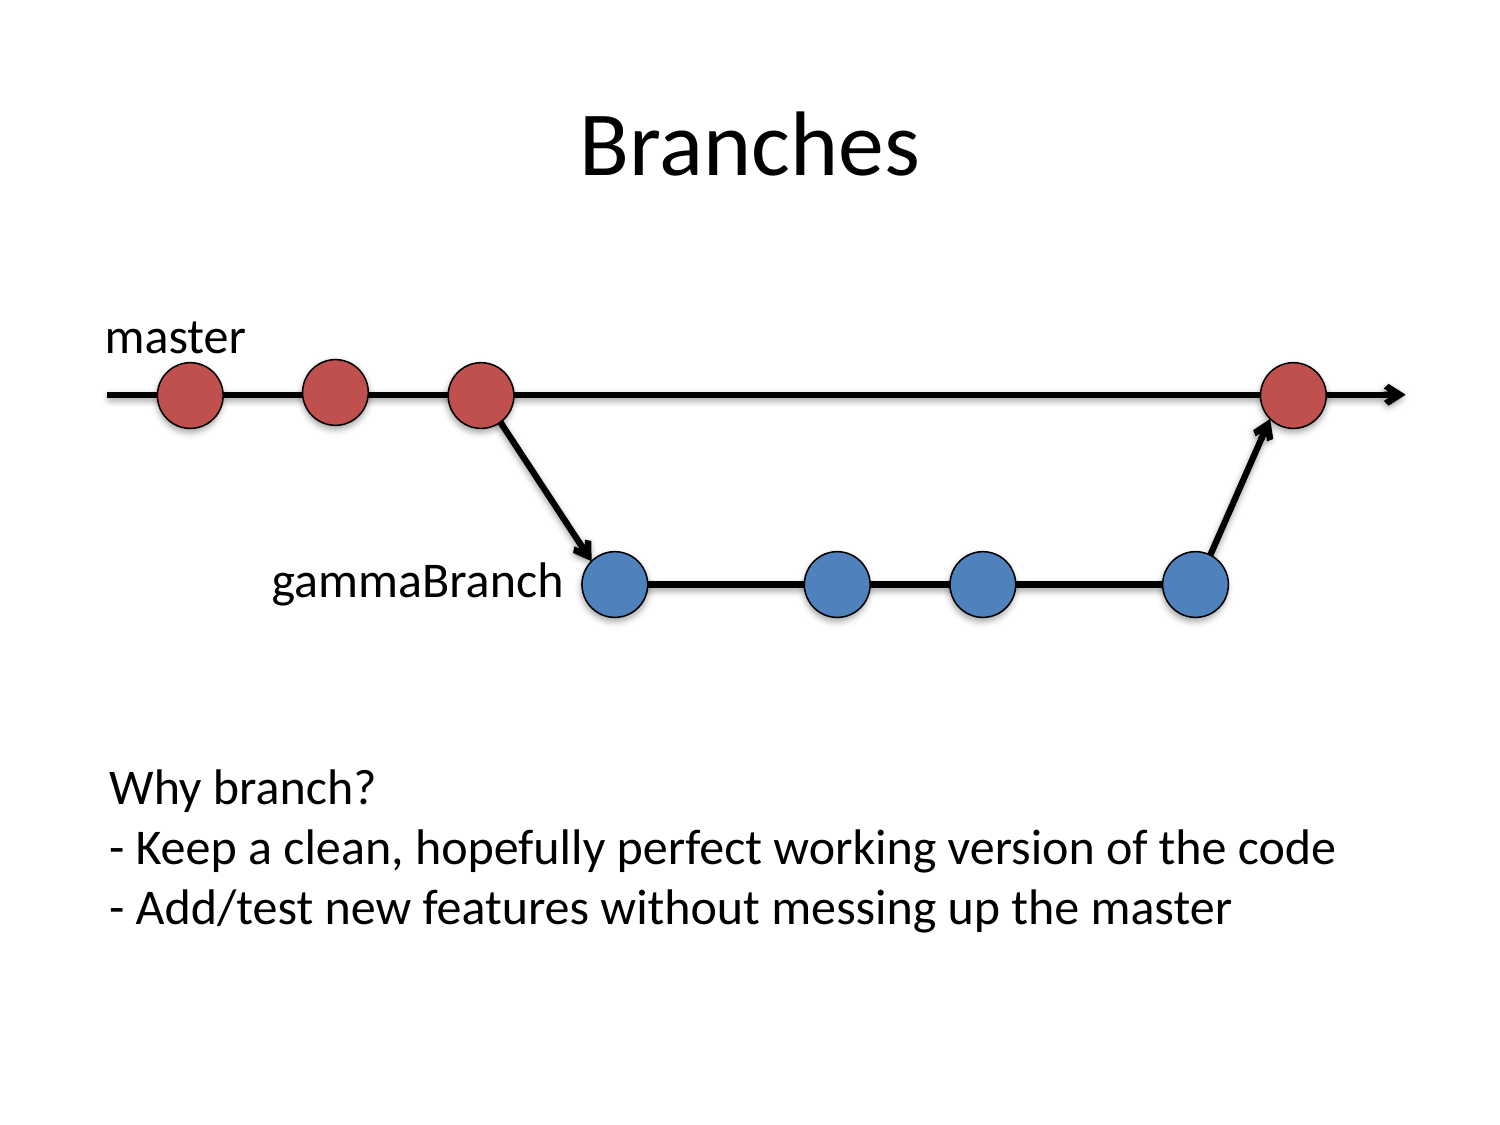

# Branches
master

gammaBranch

Why branch?
- Keep a clean, hopefully perfect working version of the code
- Add/test new features without messing up the master